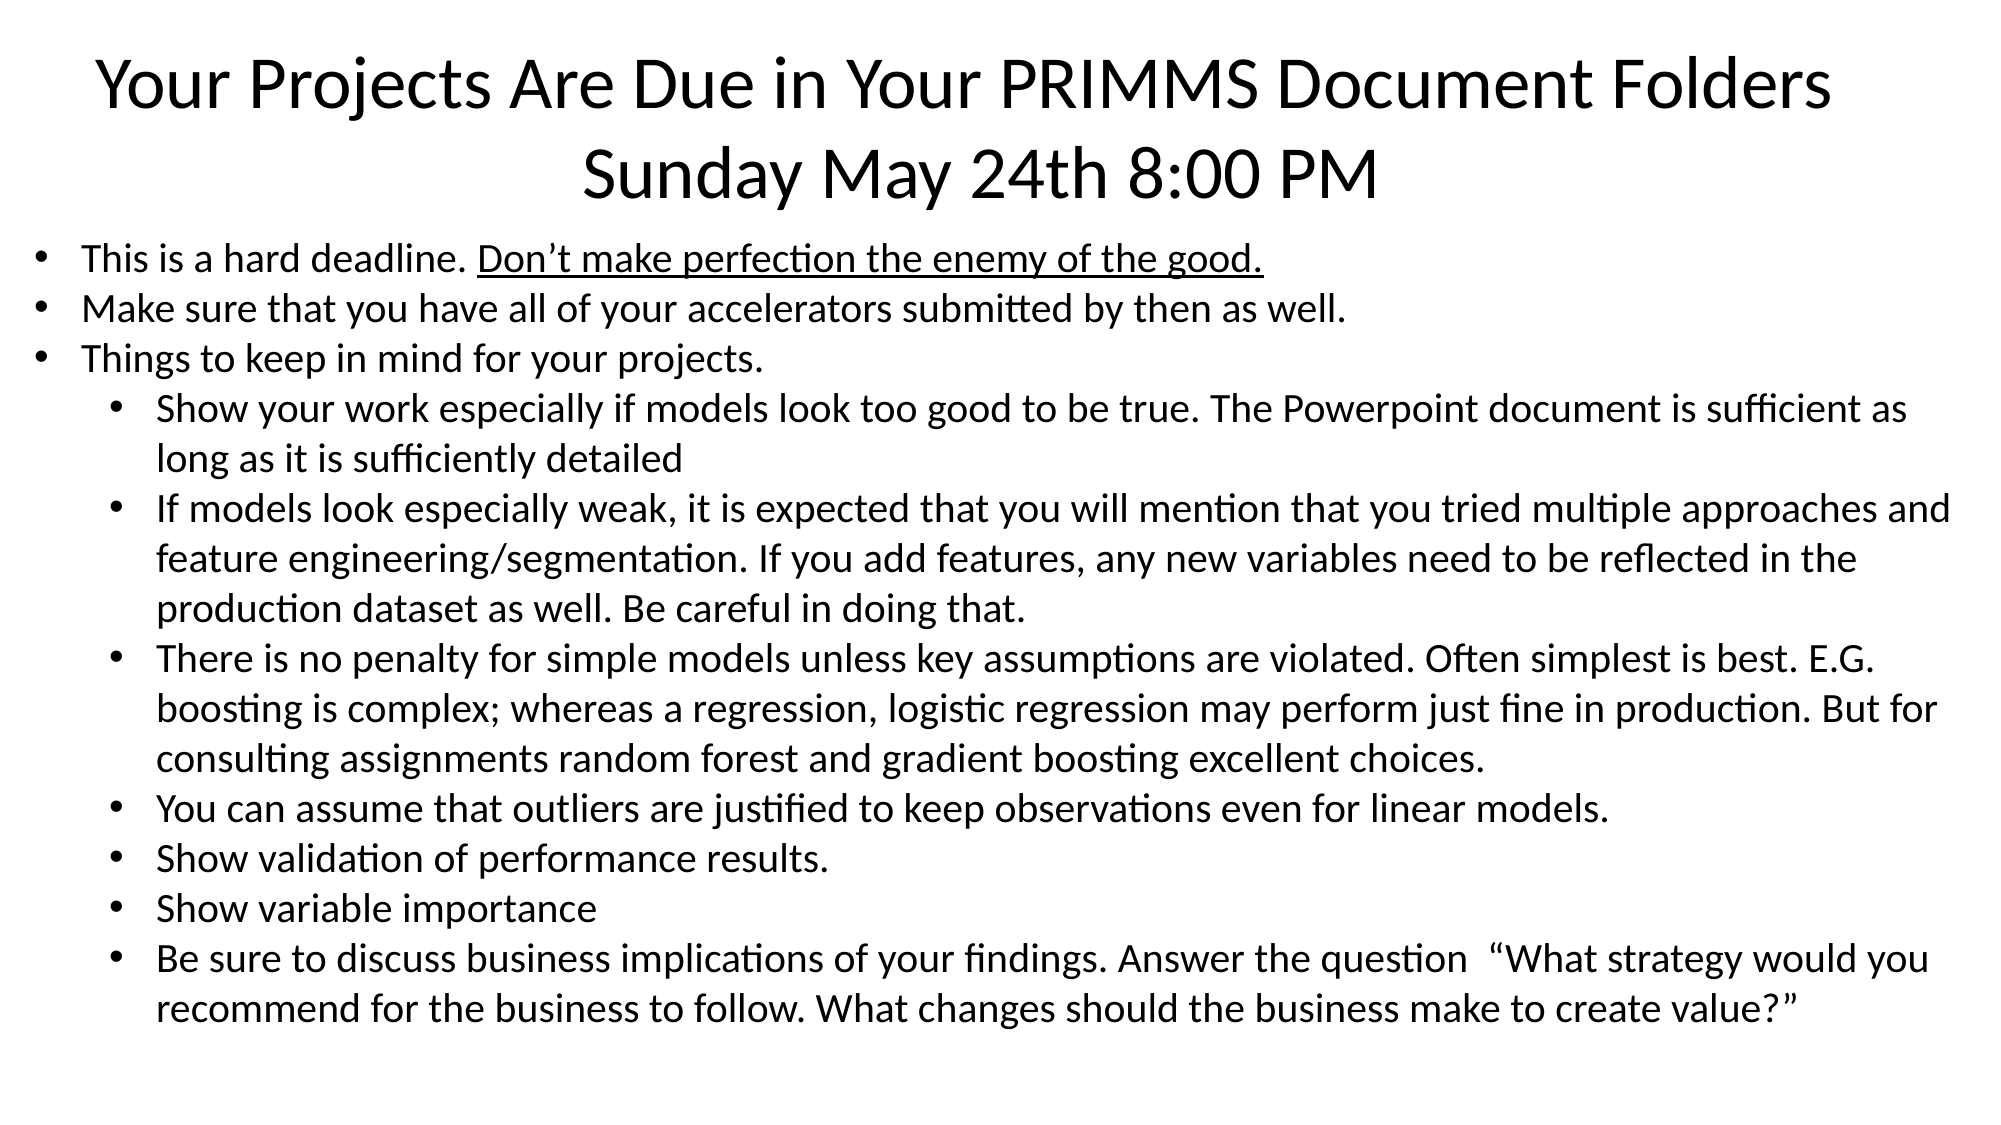

Your Projects Are Due in Your PRIMMS Document Folders
 Sunday May 24th 8:00 PM
This is a hard deadline. Don’t make perfection the enemy of the good.
Make sure that you have all of your accelerators submitted by then as well.
Things to keep in mind for your projects.
Show your work especially if models look too good to be true. The Powerpoint document is sufficient as long as it is sufficiently detailed
If models look especially weak, it is expected that you will mention that you tried multiple approaches and feature engineering/segmentation. If you add features, any new variables need to be reflected in the production dataset as well. Be careful in doing that.
There is no penalty for simple models unless key assumptions are violated. Often simplest is best. E.G. boosting is complex; whereas a regression, logistic regression may perform just fine in production. But for consulting assignments random forest and gradient boosting excellent choices.
You can assume that outliers are justified to keep observations even for linear models.
Show validation of performance results.
Show variable importance
Be sure to discuss business implications of your findings. Answer the question  “What strategy would you recommend for the business to follow. What changes should the business make to create value?”